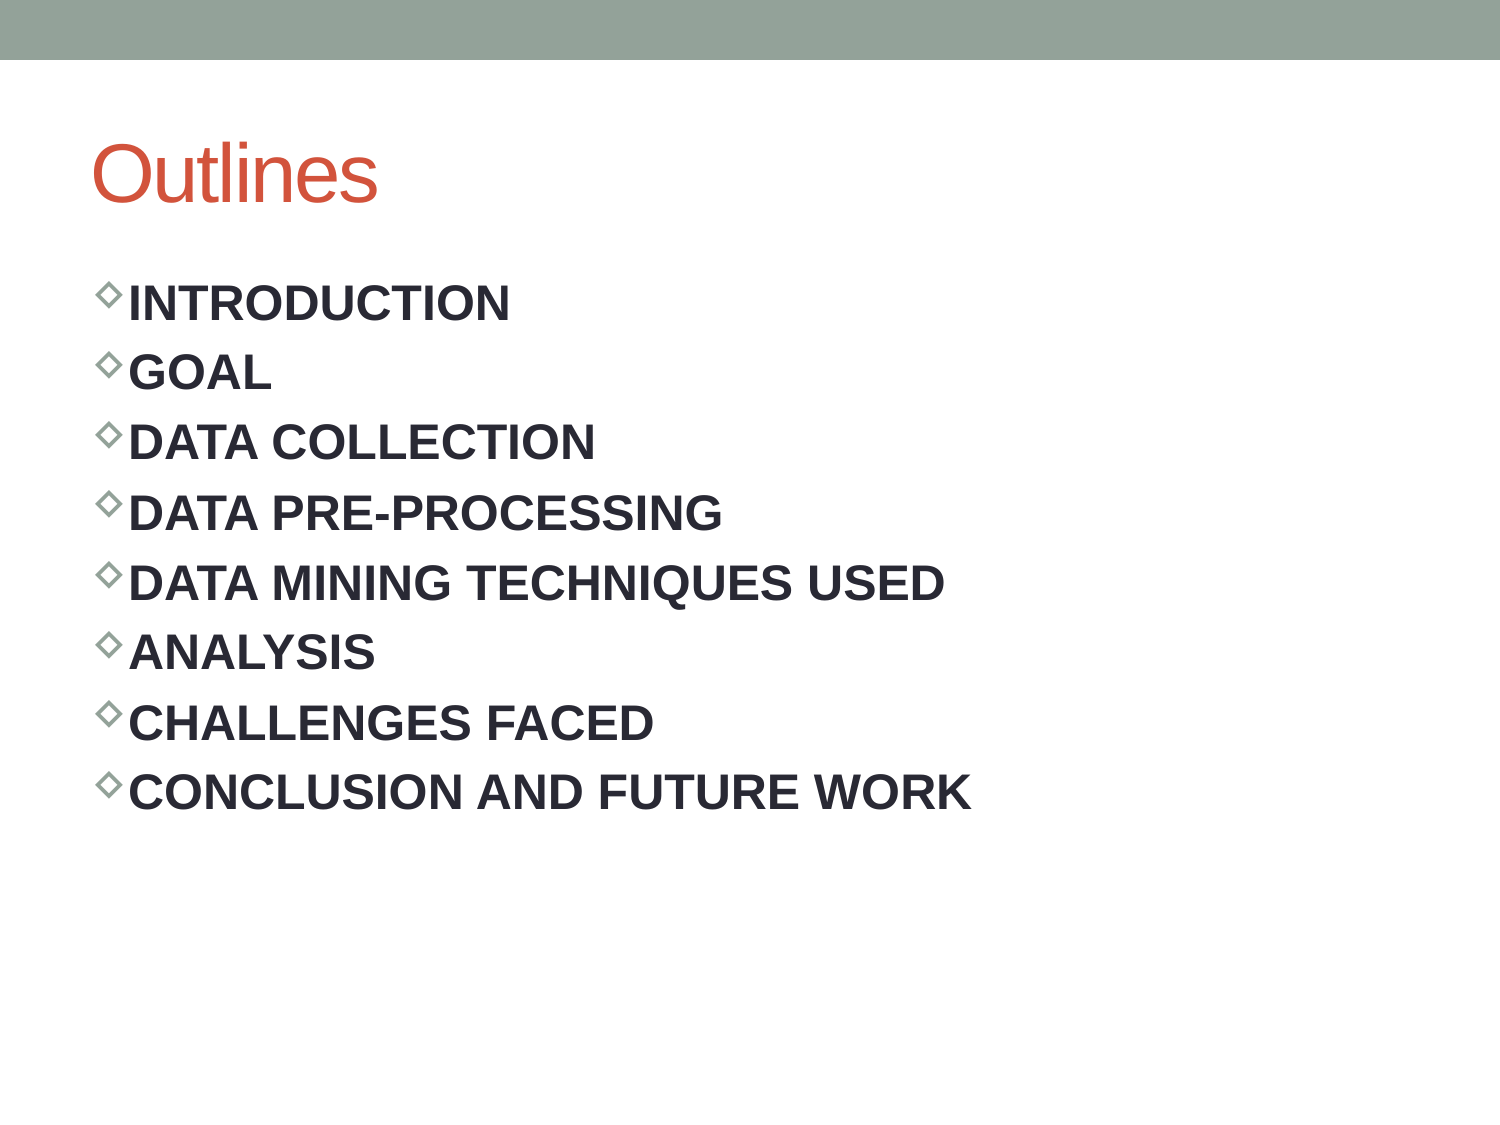

# Outlines
Introduction
Goal
Data Collection
Data Pre-processing
Data Mining Techniques Used
Analysis
Challenges Faced
Conclusion and Future Work